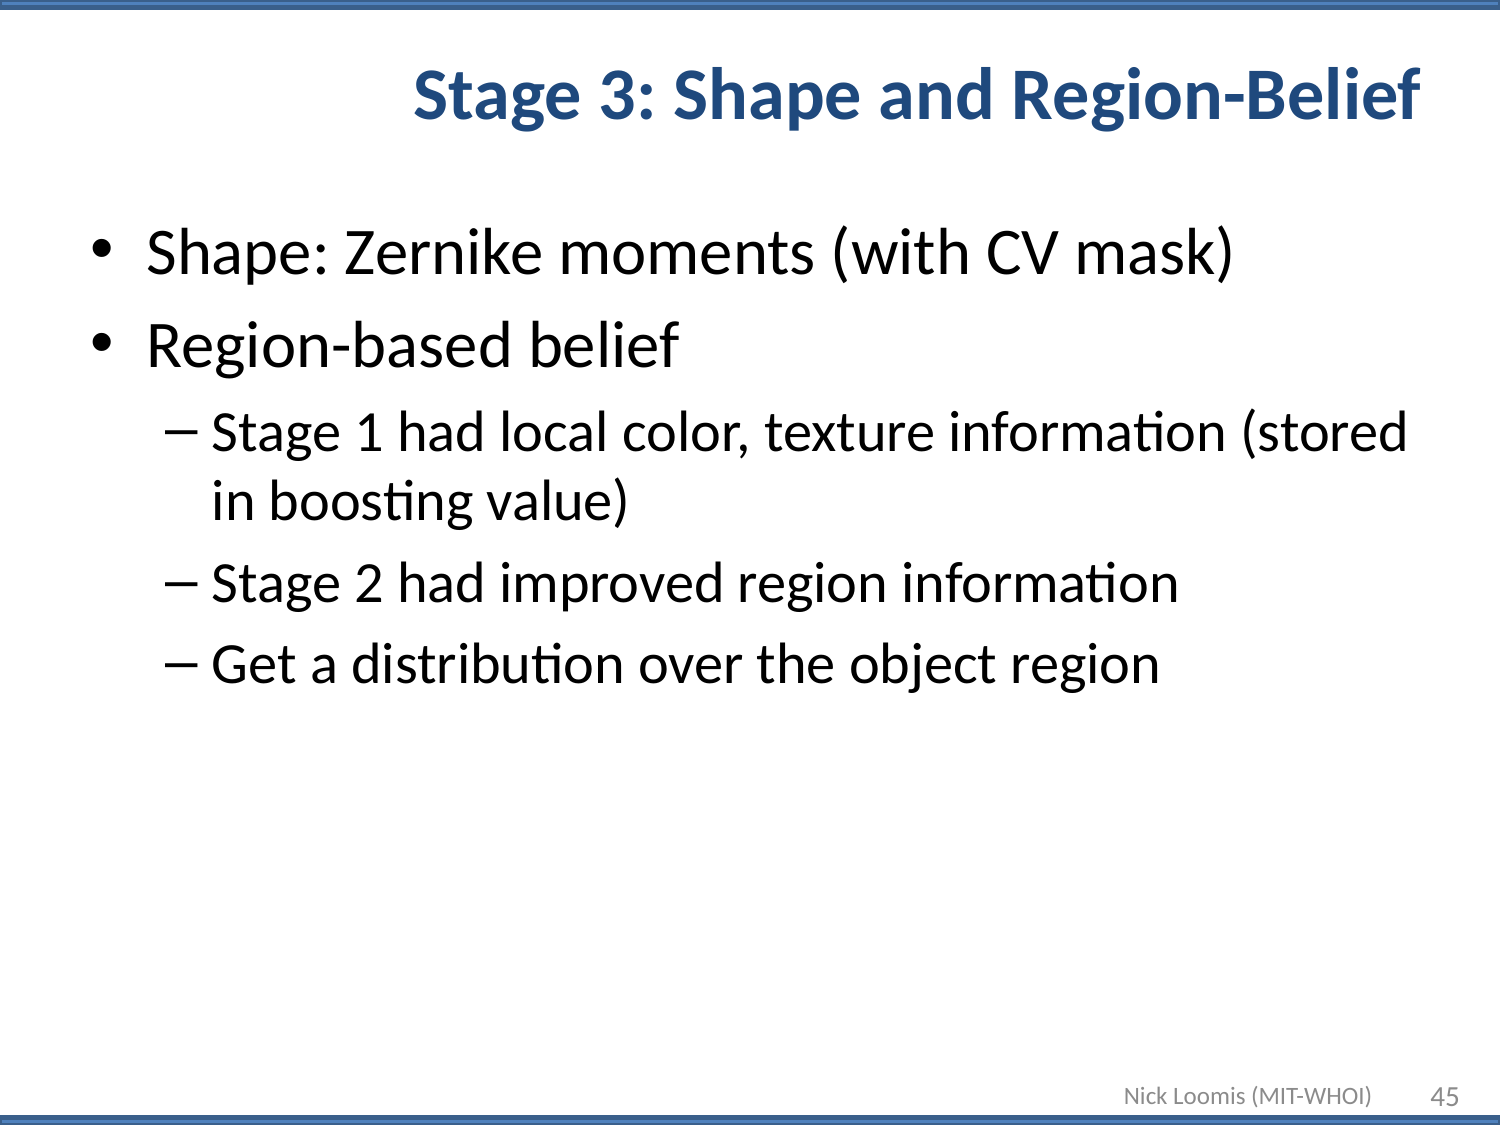

# Stage 3: Shape and Region-Belief
Shape: Zernike moments (with CV mask)
Region-based belief
Stage 1 had local color, texture information (stored in boosting value)
Stage 2 had improved region information
Get a distribution over the object region

Nick Loomis (MIT-WHOI)
45